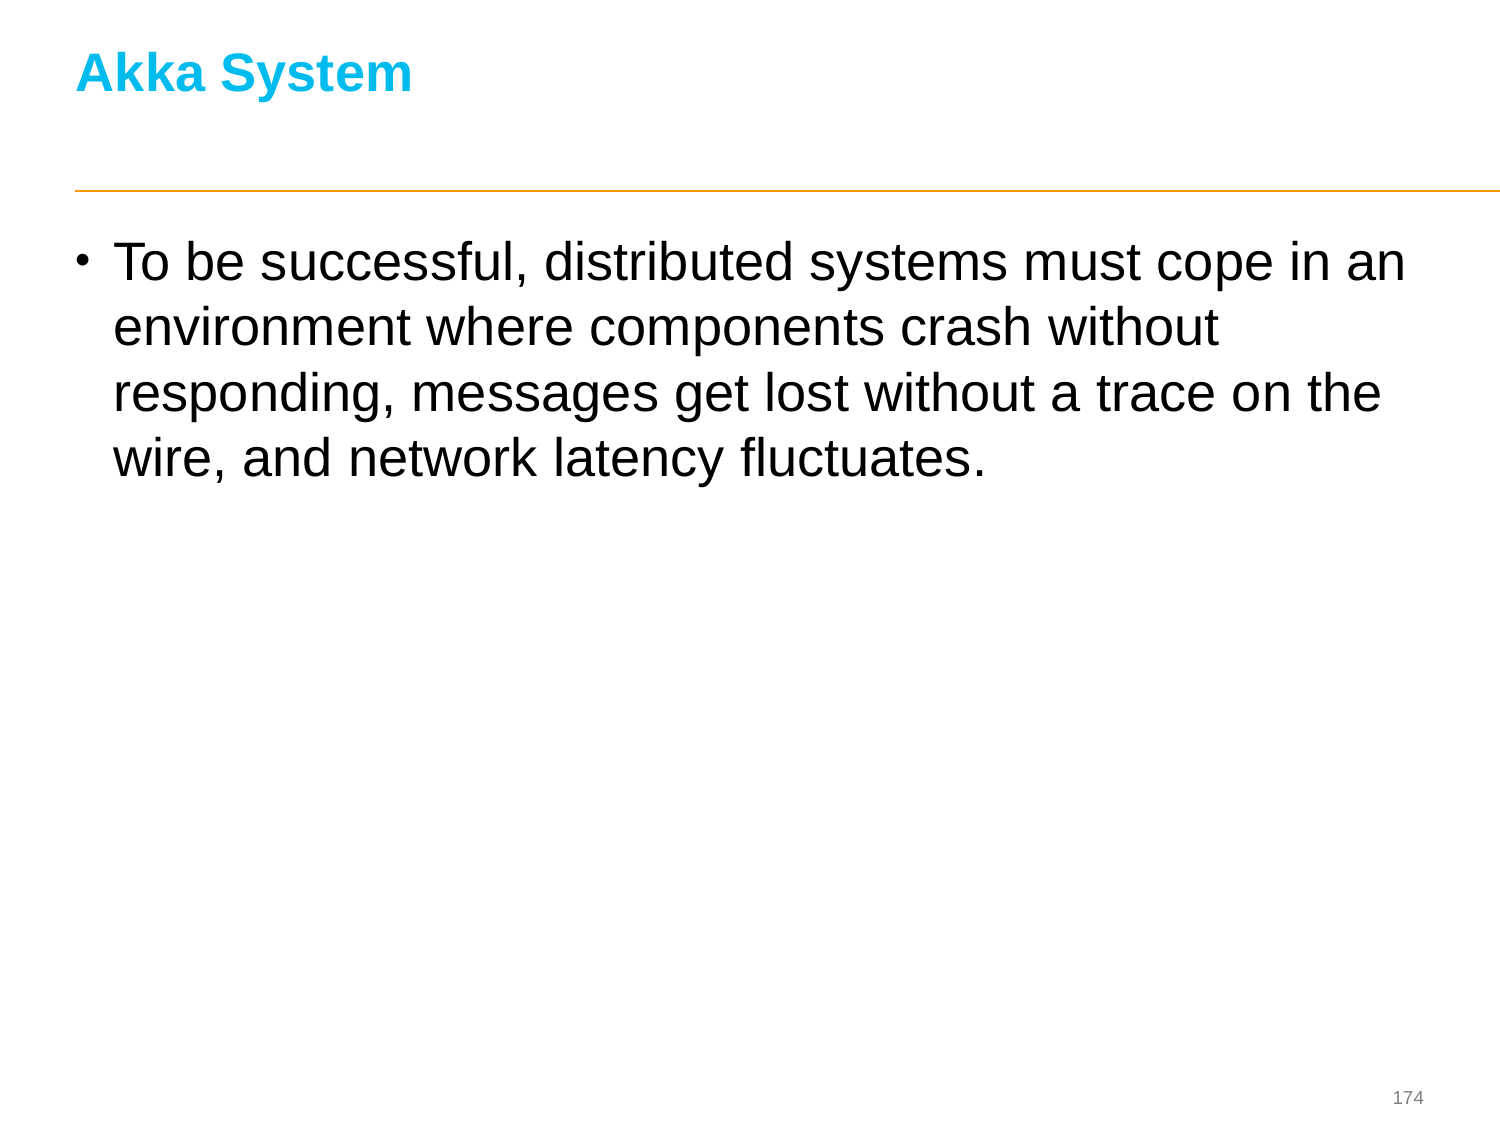

# Akka System
To be successful, distributed systems must cope in an environment where components crash without responding, messages get lost without a trace on the wire, and network latency fluctuates.